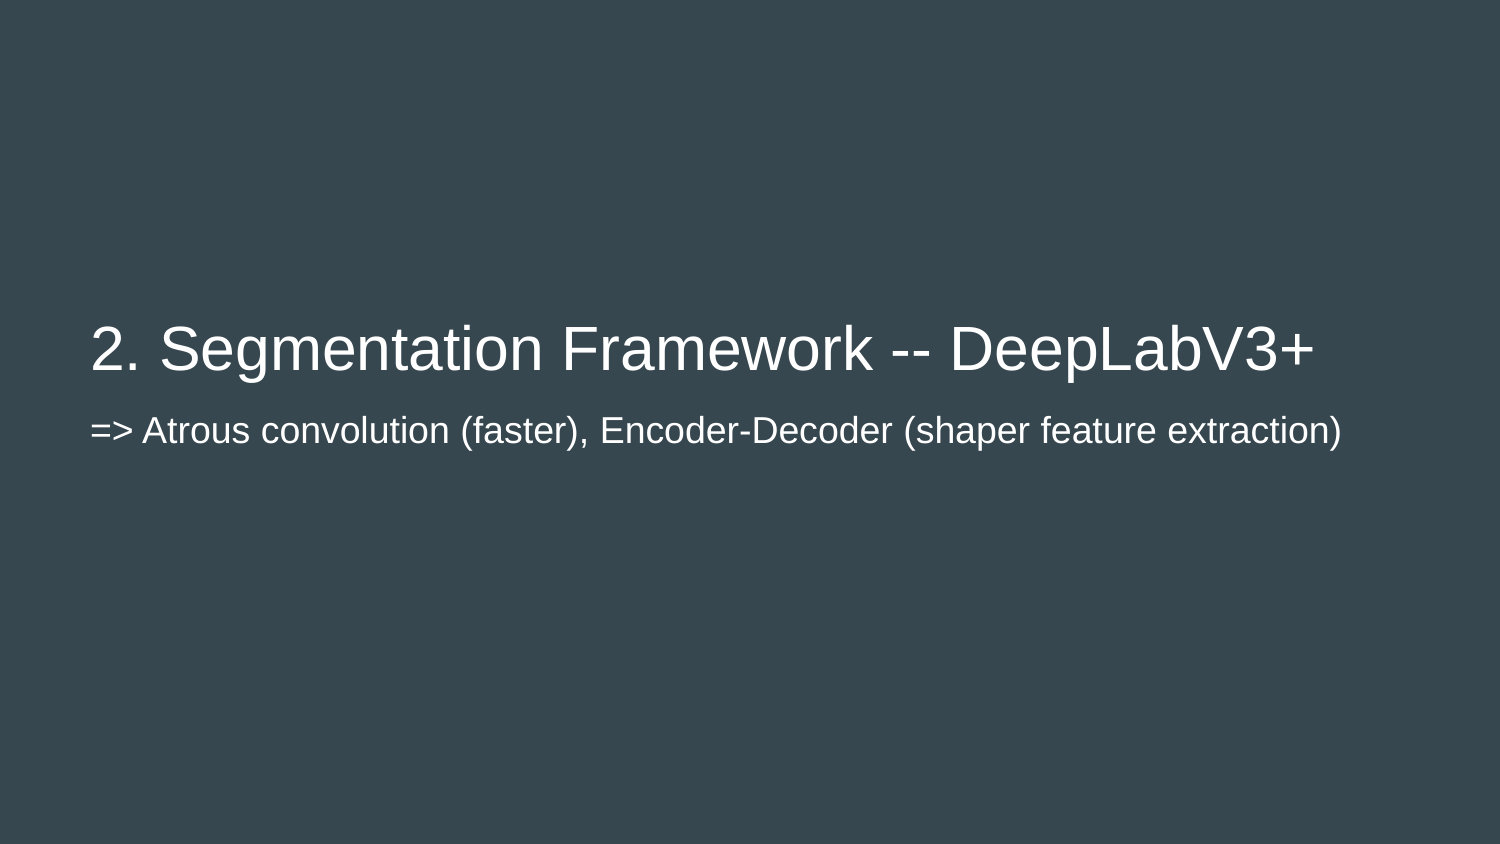

# 2. Segmentation Framework -- DeepLabV3+
=> Atrous convolution (faster), Encoder-Decoder (shaper feature extraction)